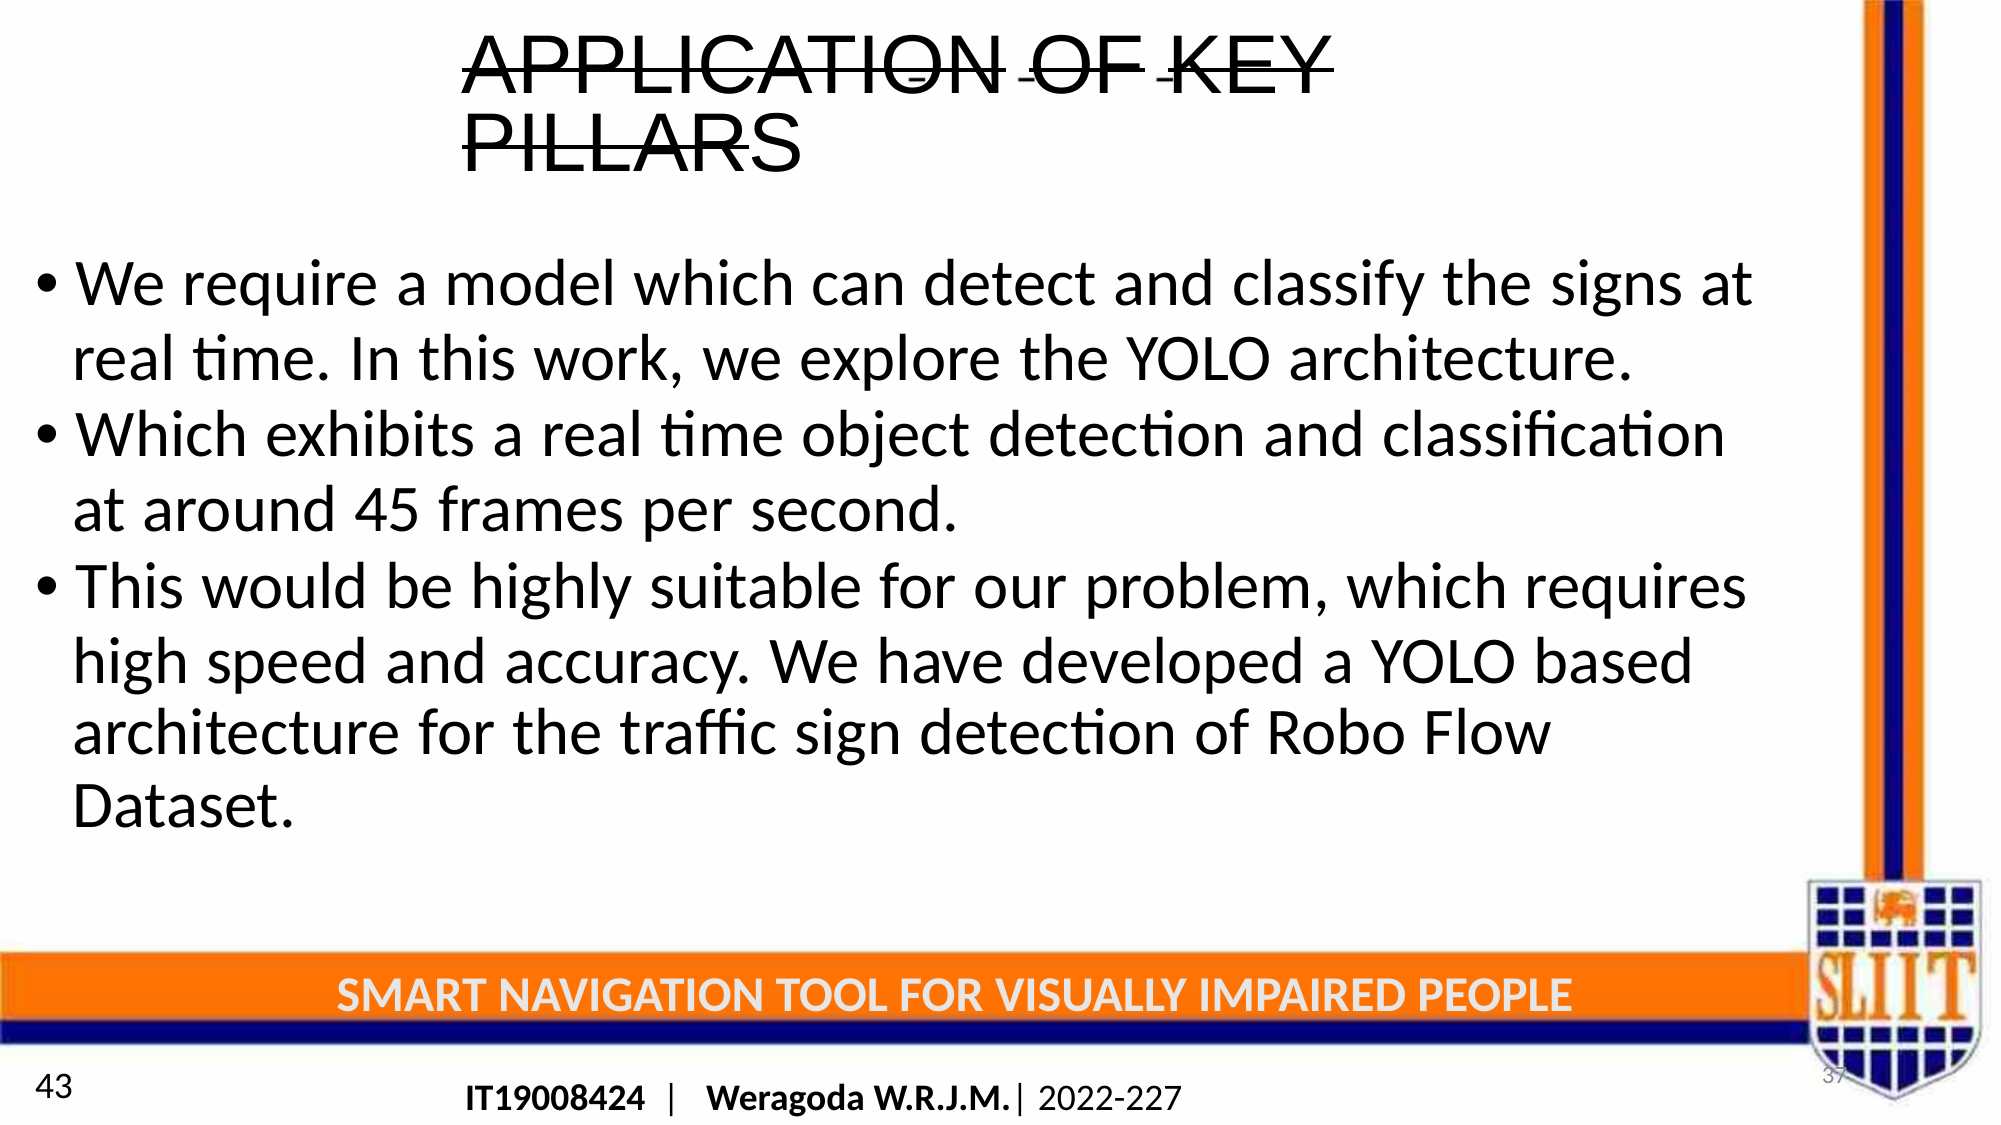

APPLICATION OF KEY PILLARS
• We require a model which can detect and classify the signs at
real time. In this work, we explore the YOLO architecture.
• Which exhibits a real time object detection and classification
at around 45 frames per second.
• This would be highly suitable for our problem, which requires
high speed and accuracy. We have developed a YOLO based
architecture for the traffic sign detection of Robo Flow
Dataset.
SMART NAVIGATION TOOL FOR VISUALLY IMPAIRED PEOPLE
37
43
IT19008424 | Weragoda W.R.J.M.| 2022-227